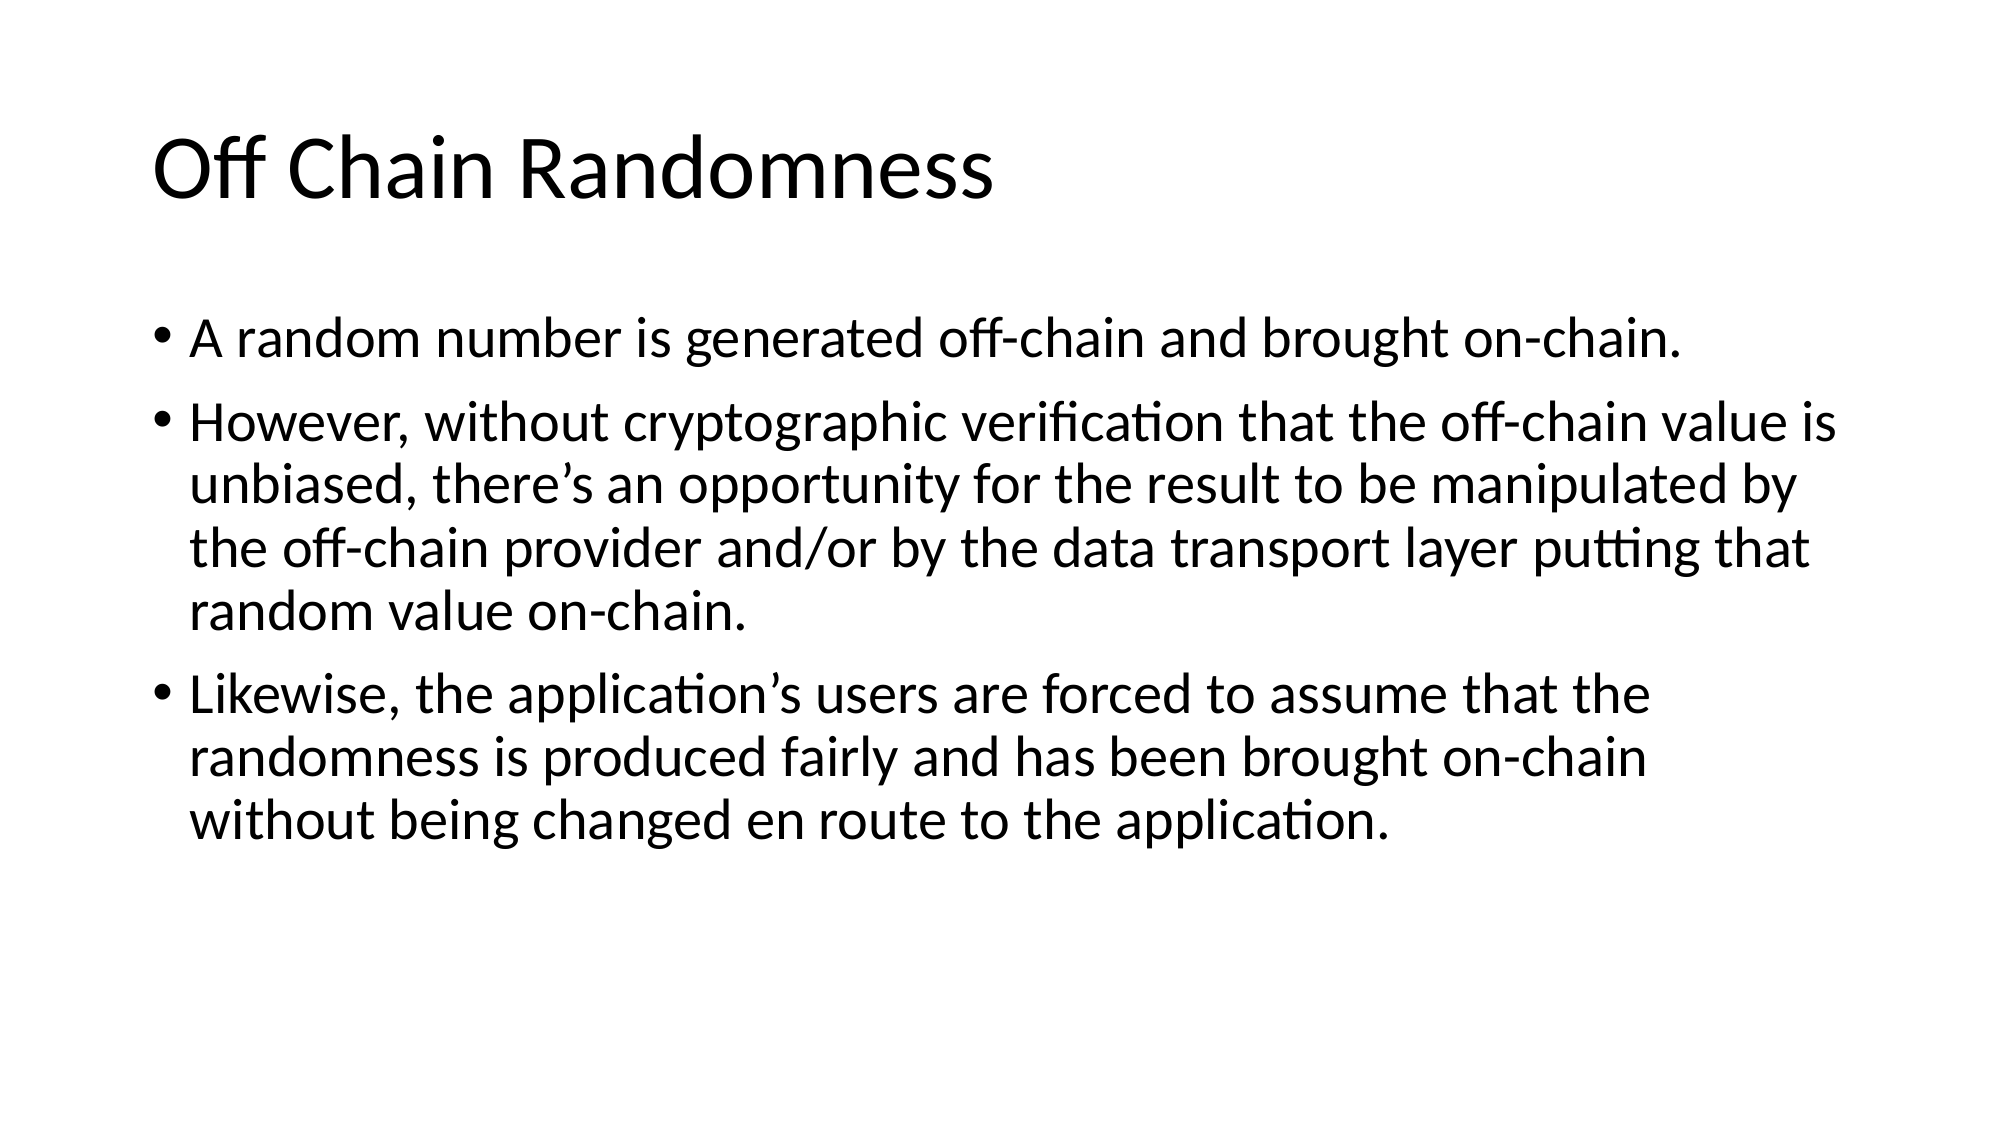

# Off Chain Randomness
A random number is generated off-chain and brought on-chain.
However, without cryptographic verification that the off-chain value is unbiased, there’s an opportunity for the result to be manipulated by the off-chain provider and/or by the data transport layer putting that random value on-chain.
Likewise, the application’s users are forced to assume that the randomness is produced fairly and has been brought on-chain without being changed en route to the application.